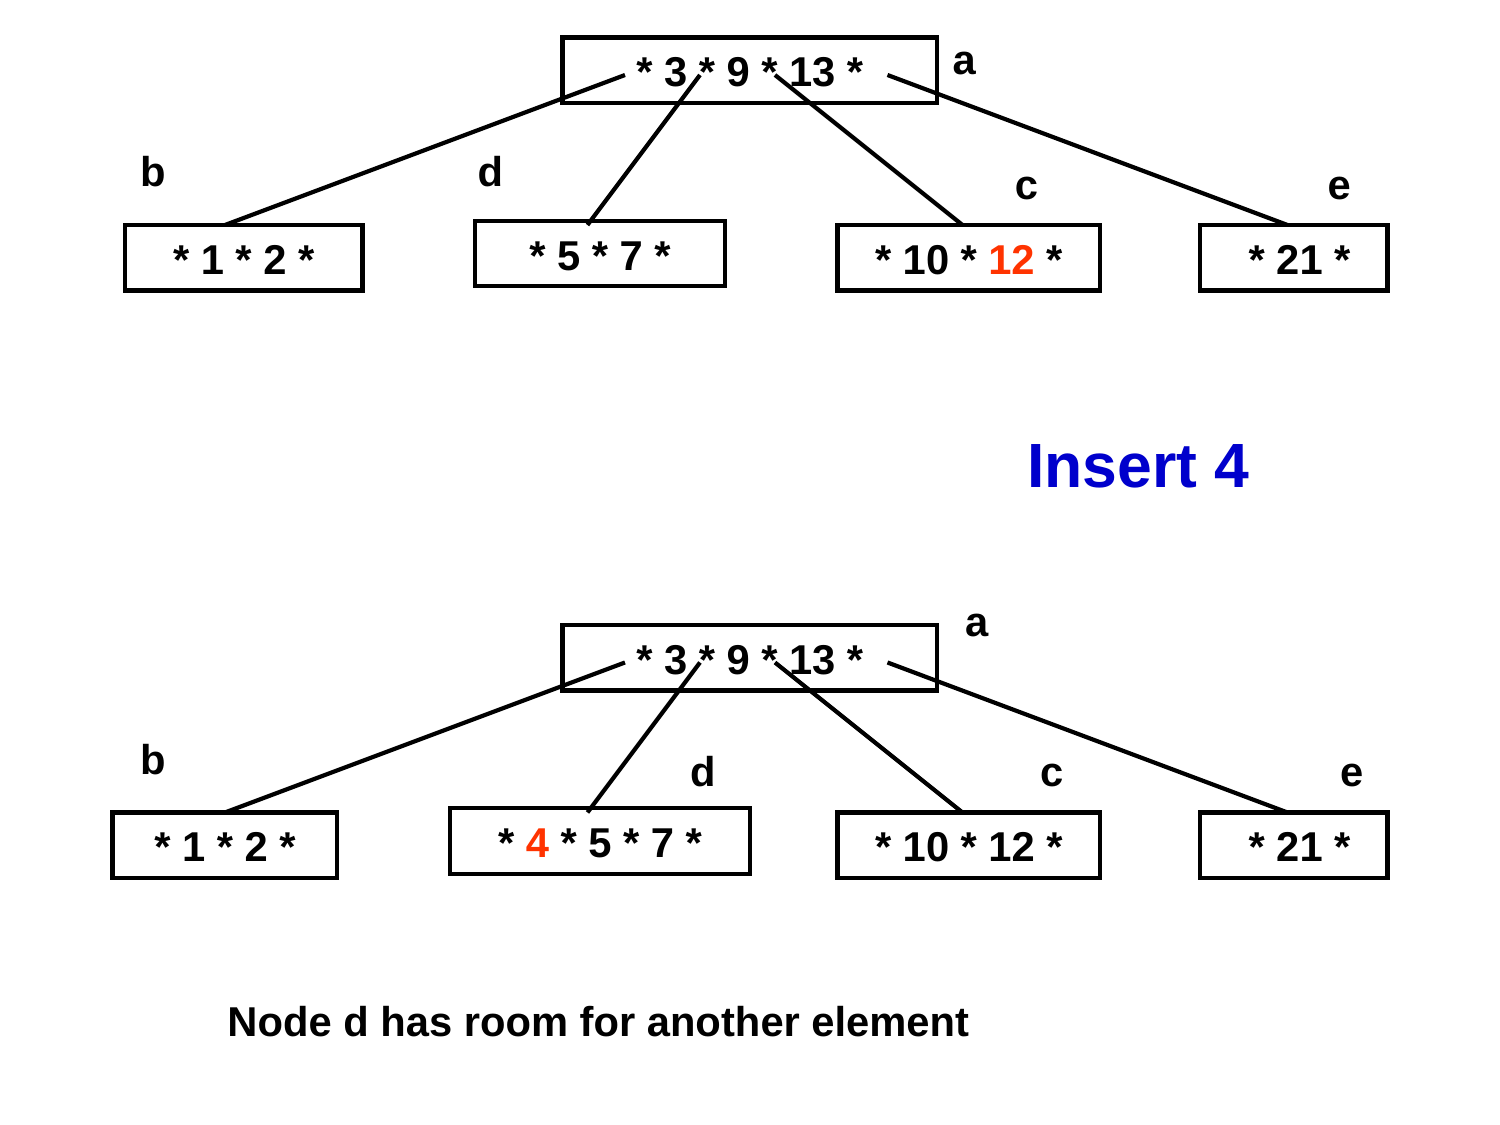

a
* 3 * 9 * 13 *
b
d
c
e
* 5 * 7 *
* 1 * 2 *
* 10 * 12 *
 * 21 *
# Insert 4
a
* 3 * 9 * 13 *
b
d
c
e
* 4 * 5 * 7 *
* 1 * 2 *
* 10 * 12 *
 * 21 *
Node d has room for another element